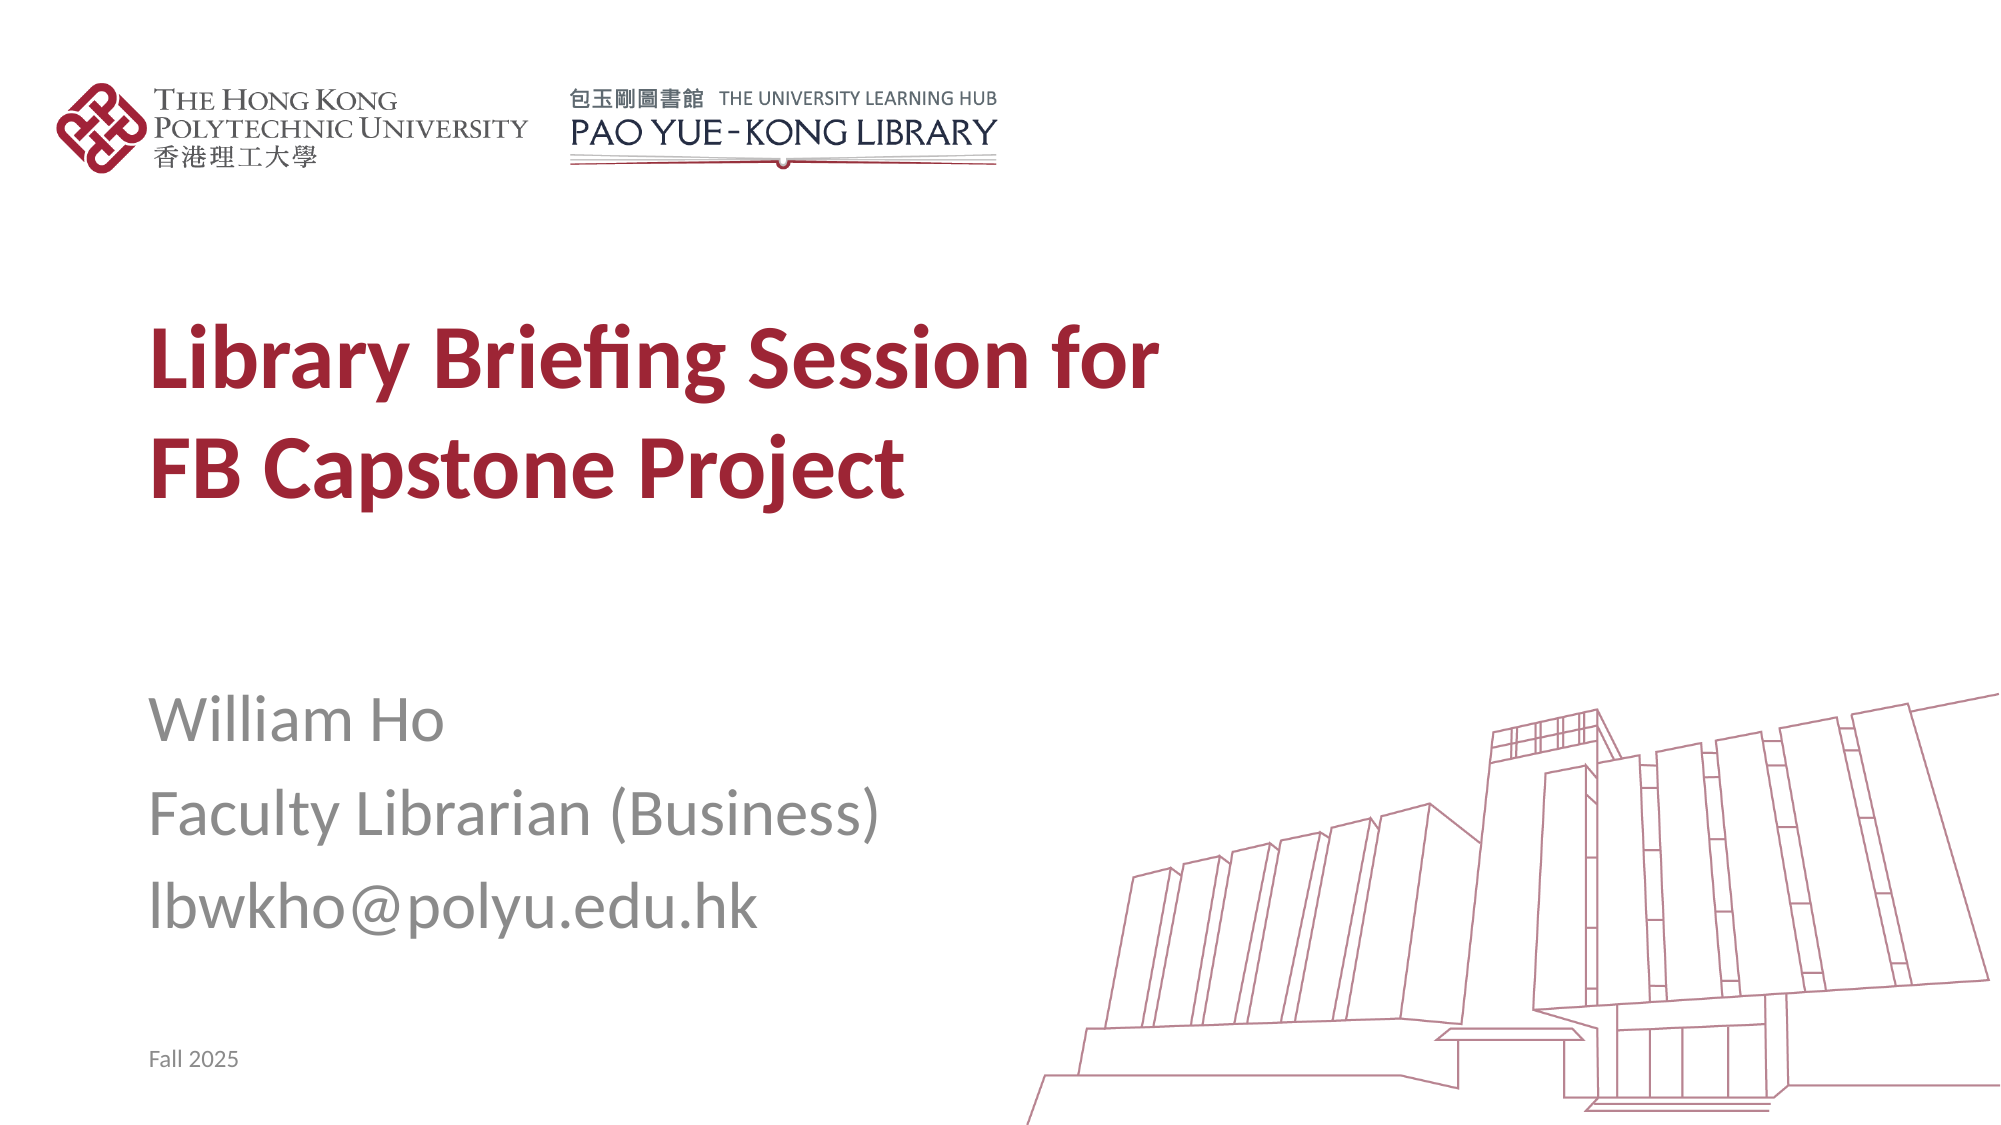

# Library Briefing Session for FB Capstone Project

William Ho
Faculty Librarian (Business)
lbwkho@polyu.edu.hk

Fall 2025